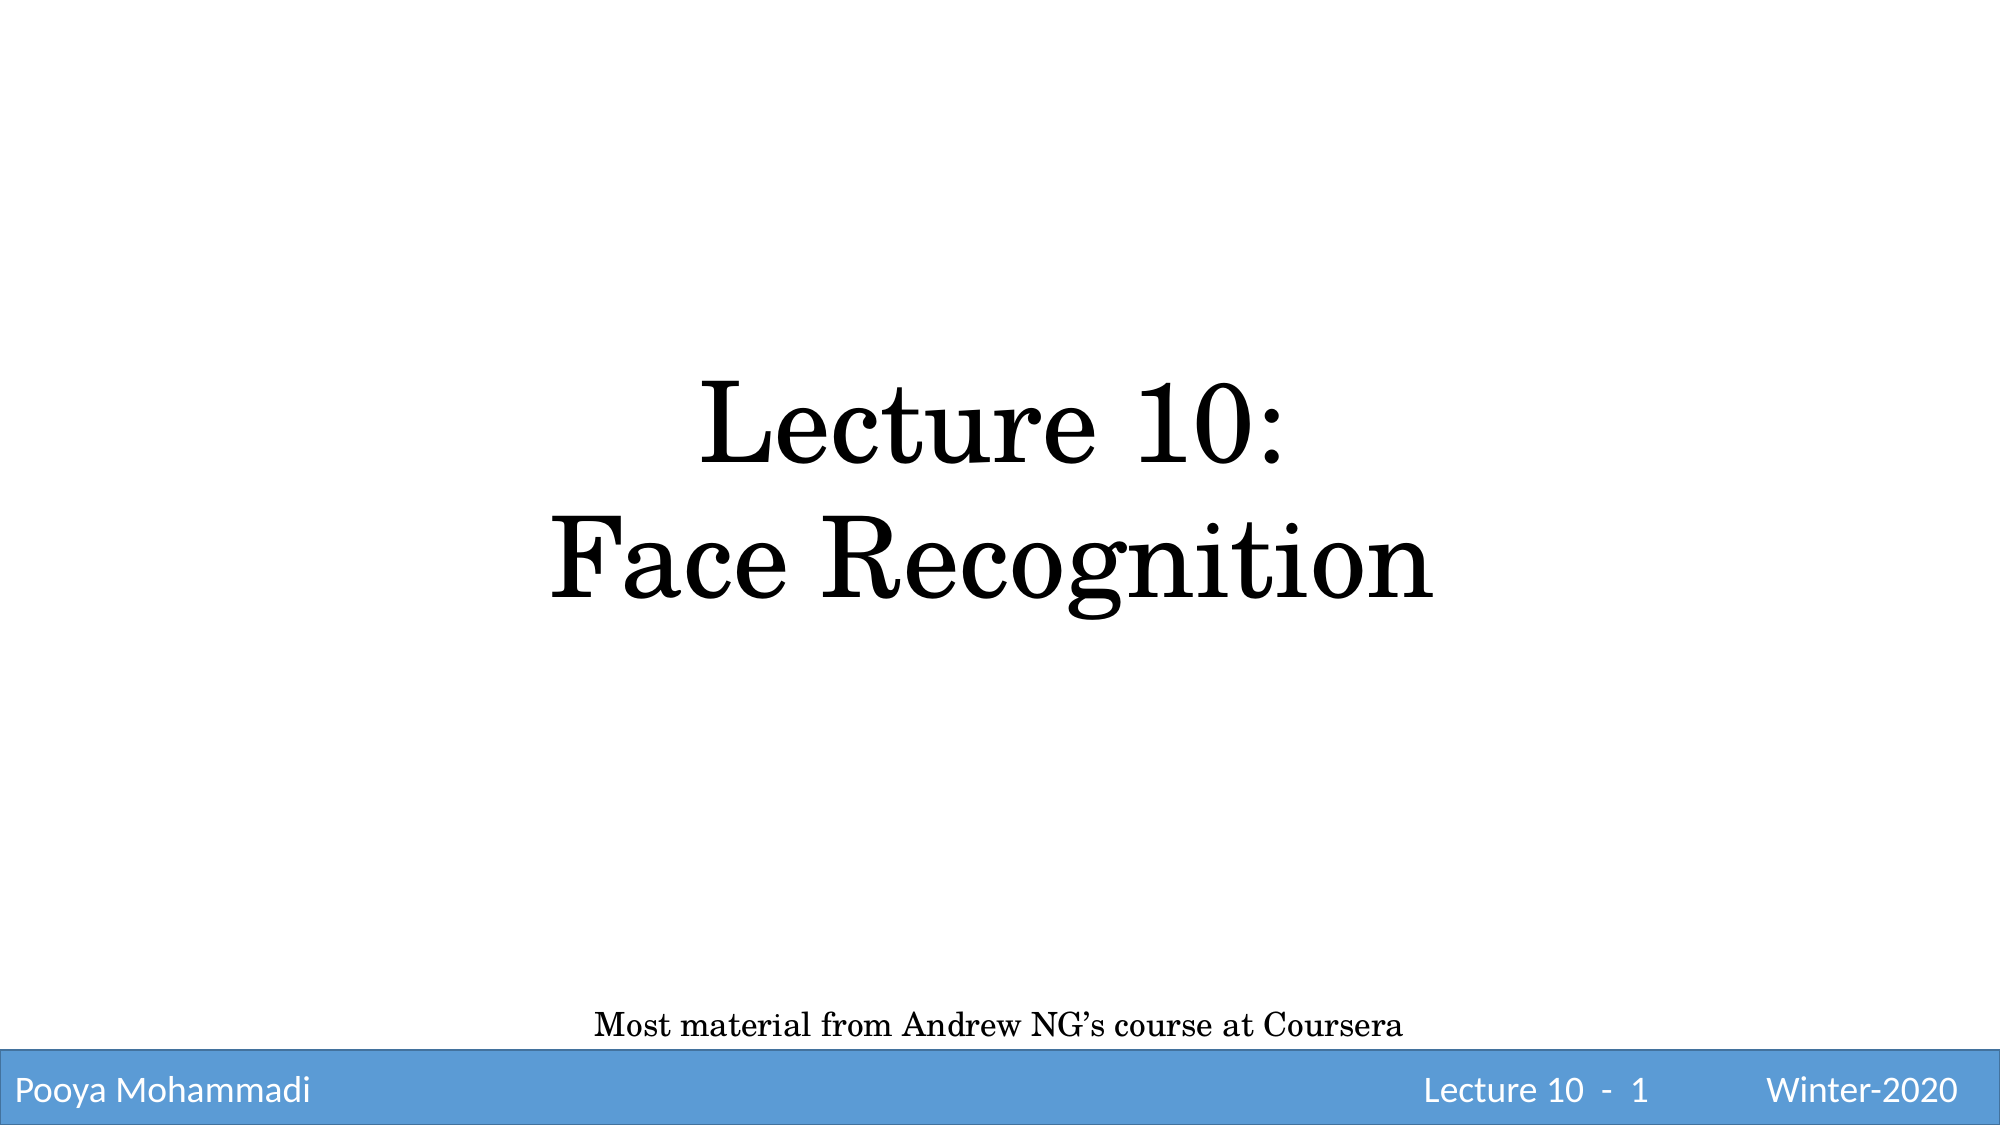

Lecture 10:
Face Recognition
Most material from Andrew NG’s course at Coursera
Pooya Mohammadi					     			       Lecture 10  -  1	            Winter-2020